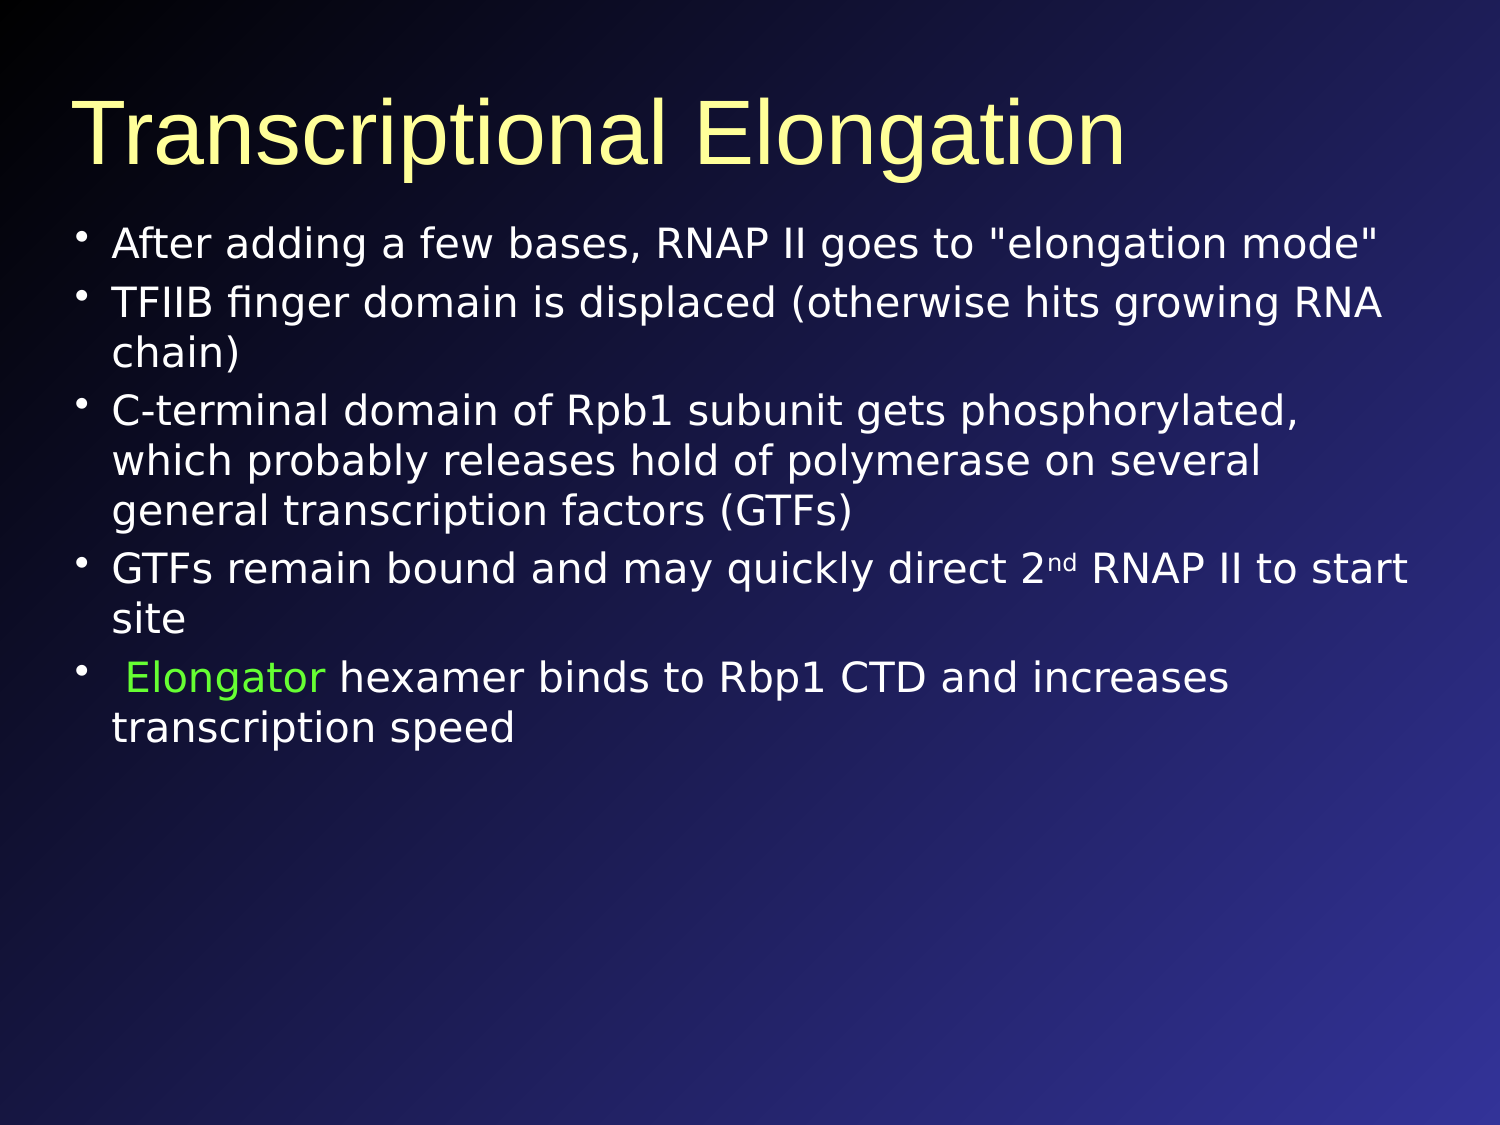

# Transcriptional Elongation
After adding a few bases, RNAP II goes to "elongation mode"
TFIIB finger domain is displaced (otherwise hits growing RNA chain)
C-terminal domain of Rpb1 subunit gets phosphorylated, which probably releases hold of polymerase on several general transcription factors (GTFs)
GTFs remain bound and may quickly direct 2nd RNAP II to start site
 Elongator hexamer binds to Rbp1 CTD and increases transcription speed